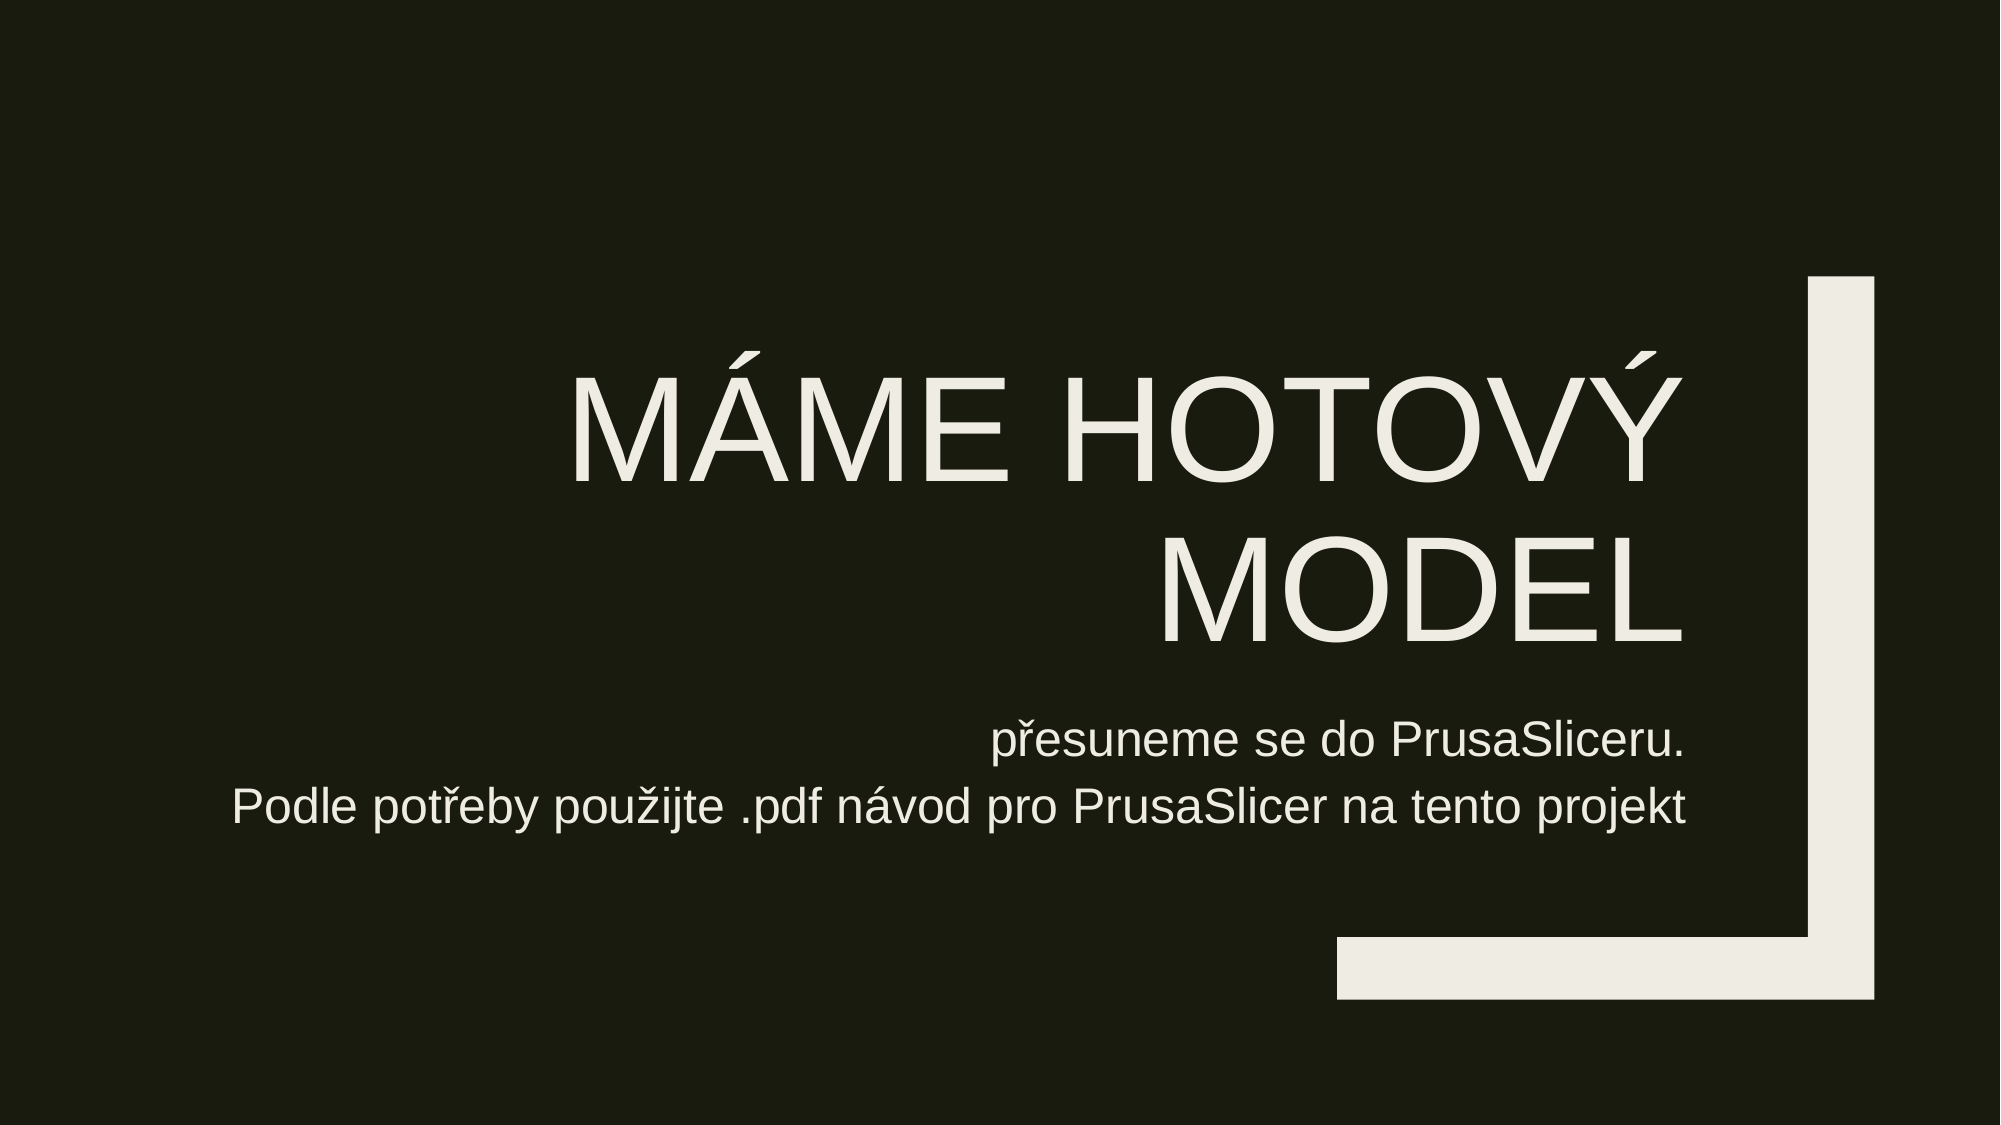

# Máme hotový model
přesuneme se do PrusaSliceru.
Podle potřeby použijte .pdf návod pro PrusaSlicer na tento projekt